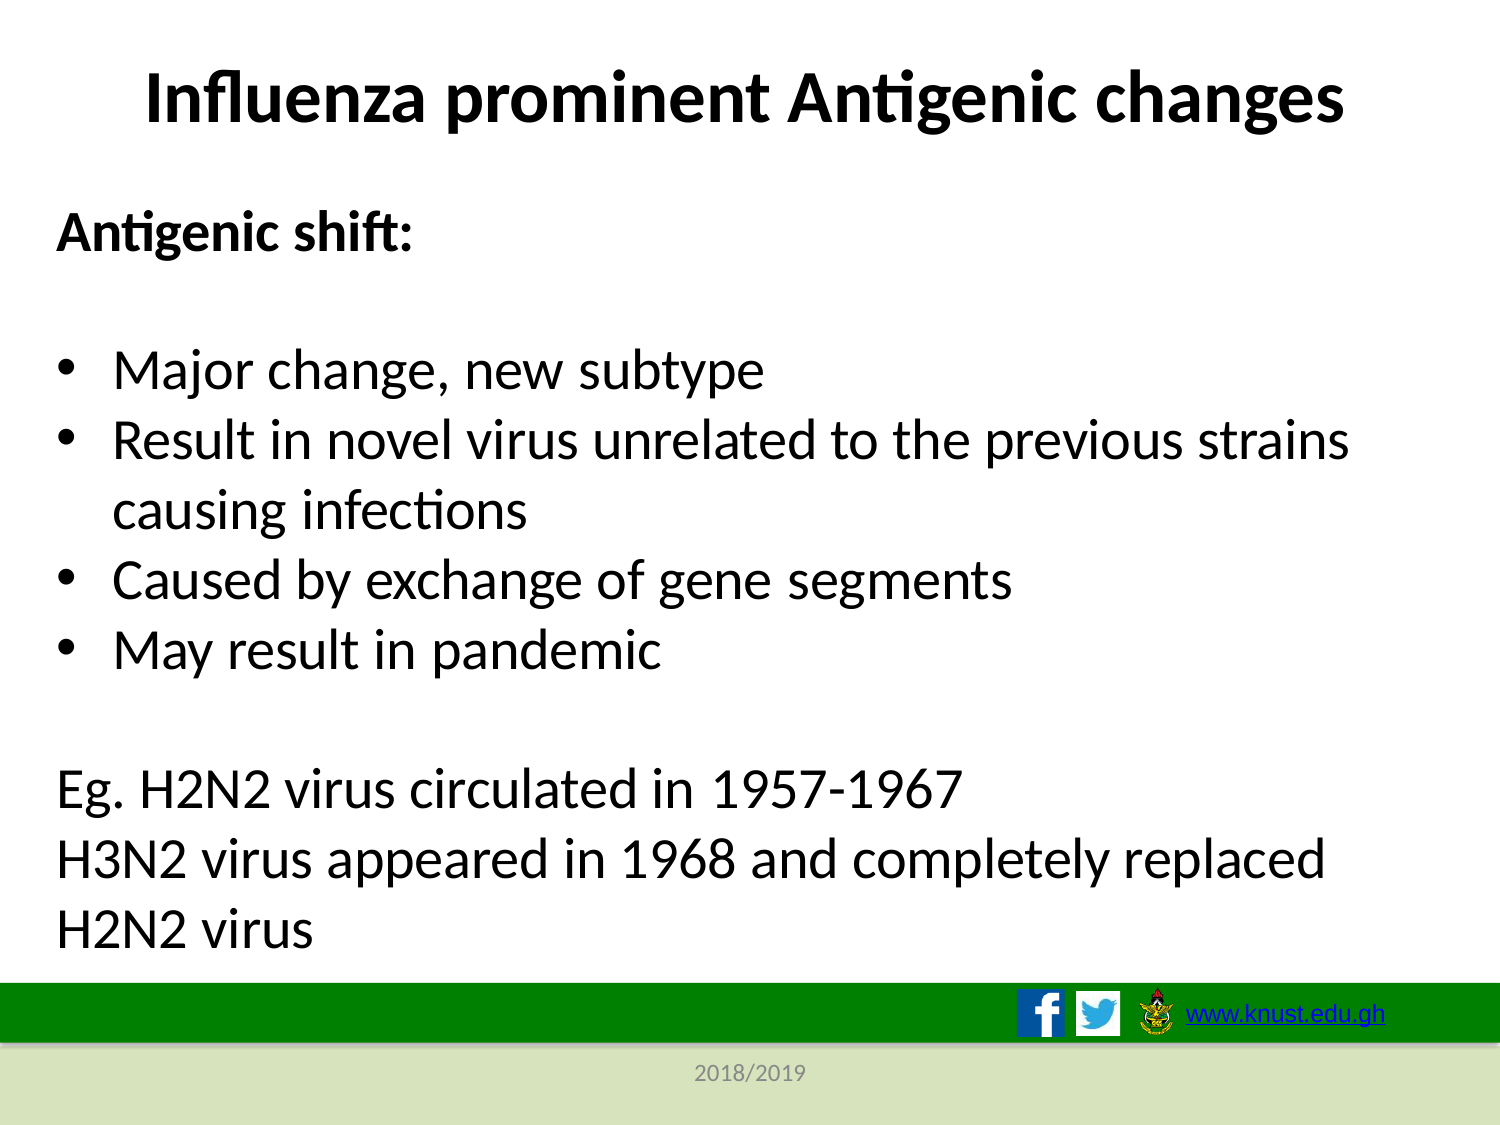

# Influenza prominent Antigenic changes
Antigenic shift:

Major change, new subtype
Result in novel virus unrelated to the previous strains  causing infections
Caused by exchange of gene segments
May result in pandemic

Eg. H2N2 virus circulated in 1957-1967
H3N2 virus appeared in 1968 and completely replaced  H2N2 virus

www.knust.edu.gh
2018/2019